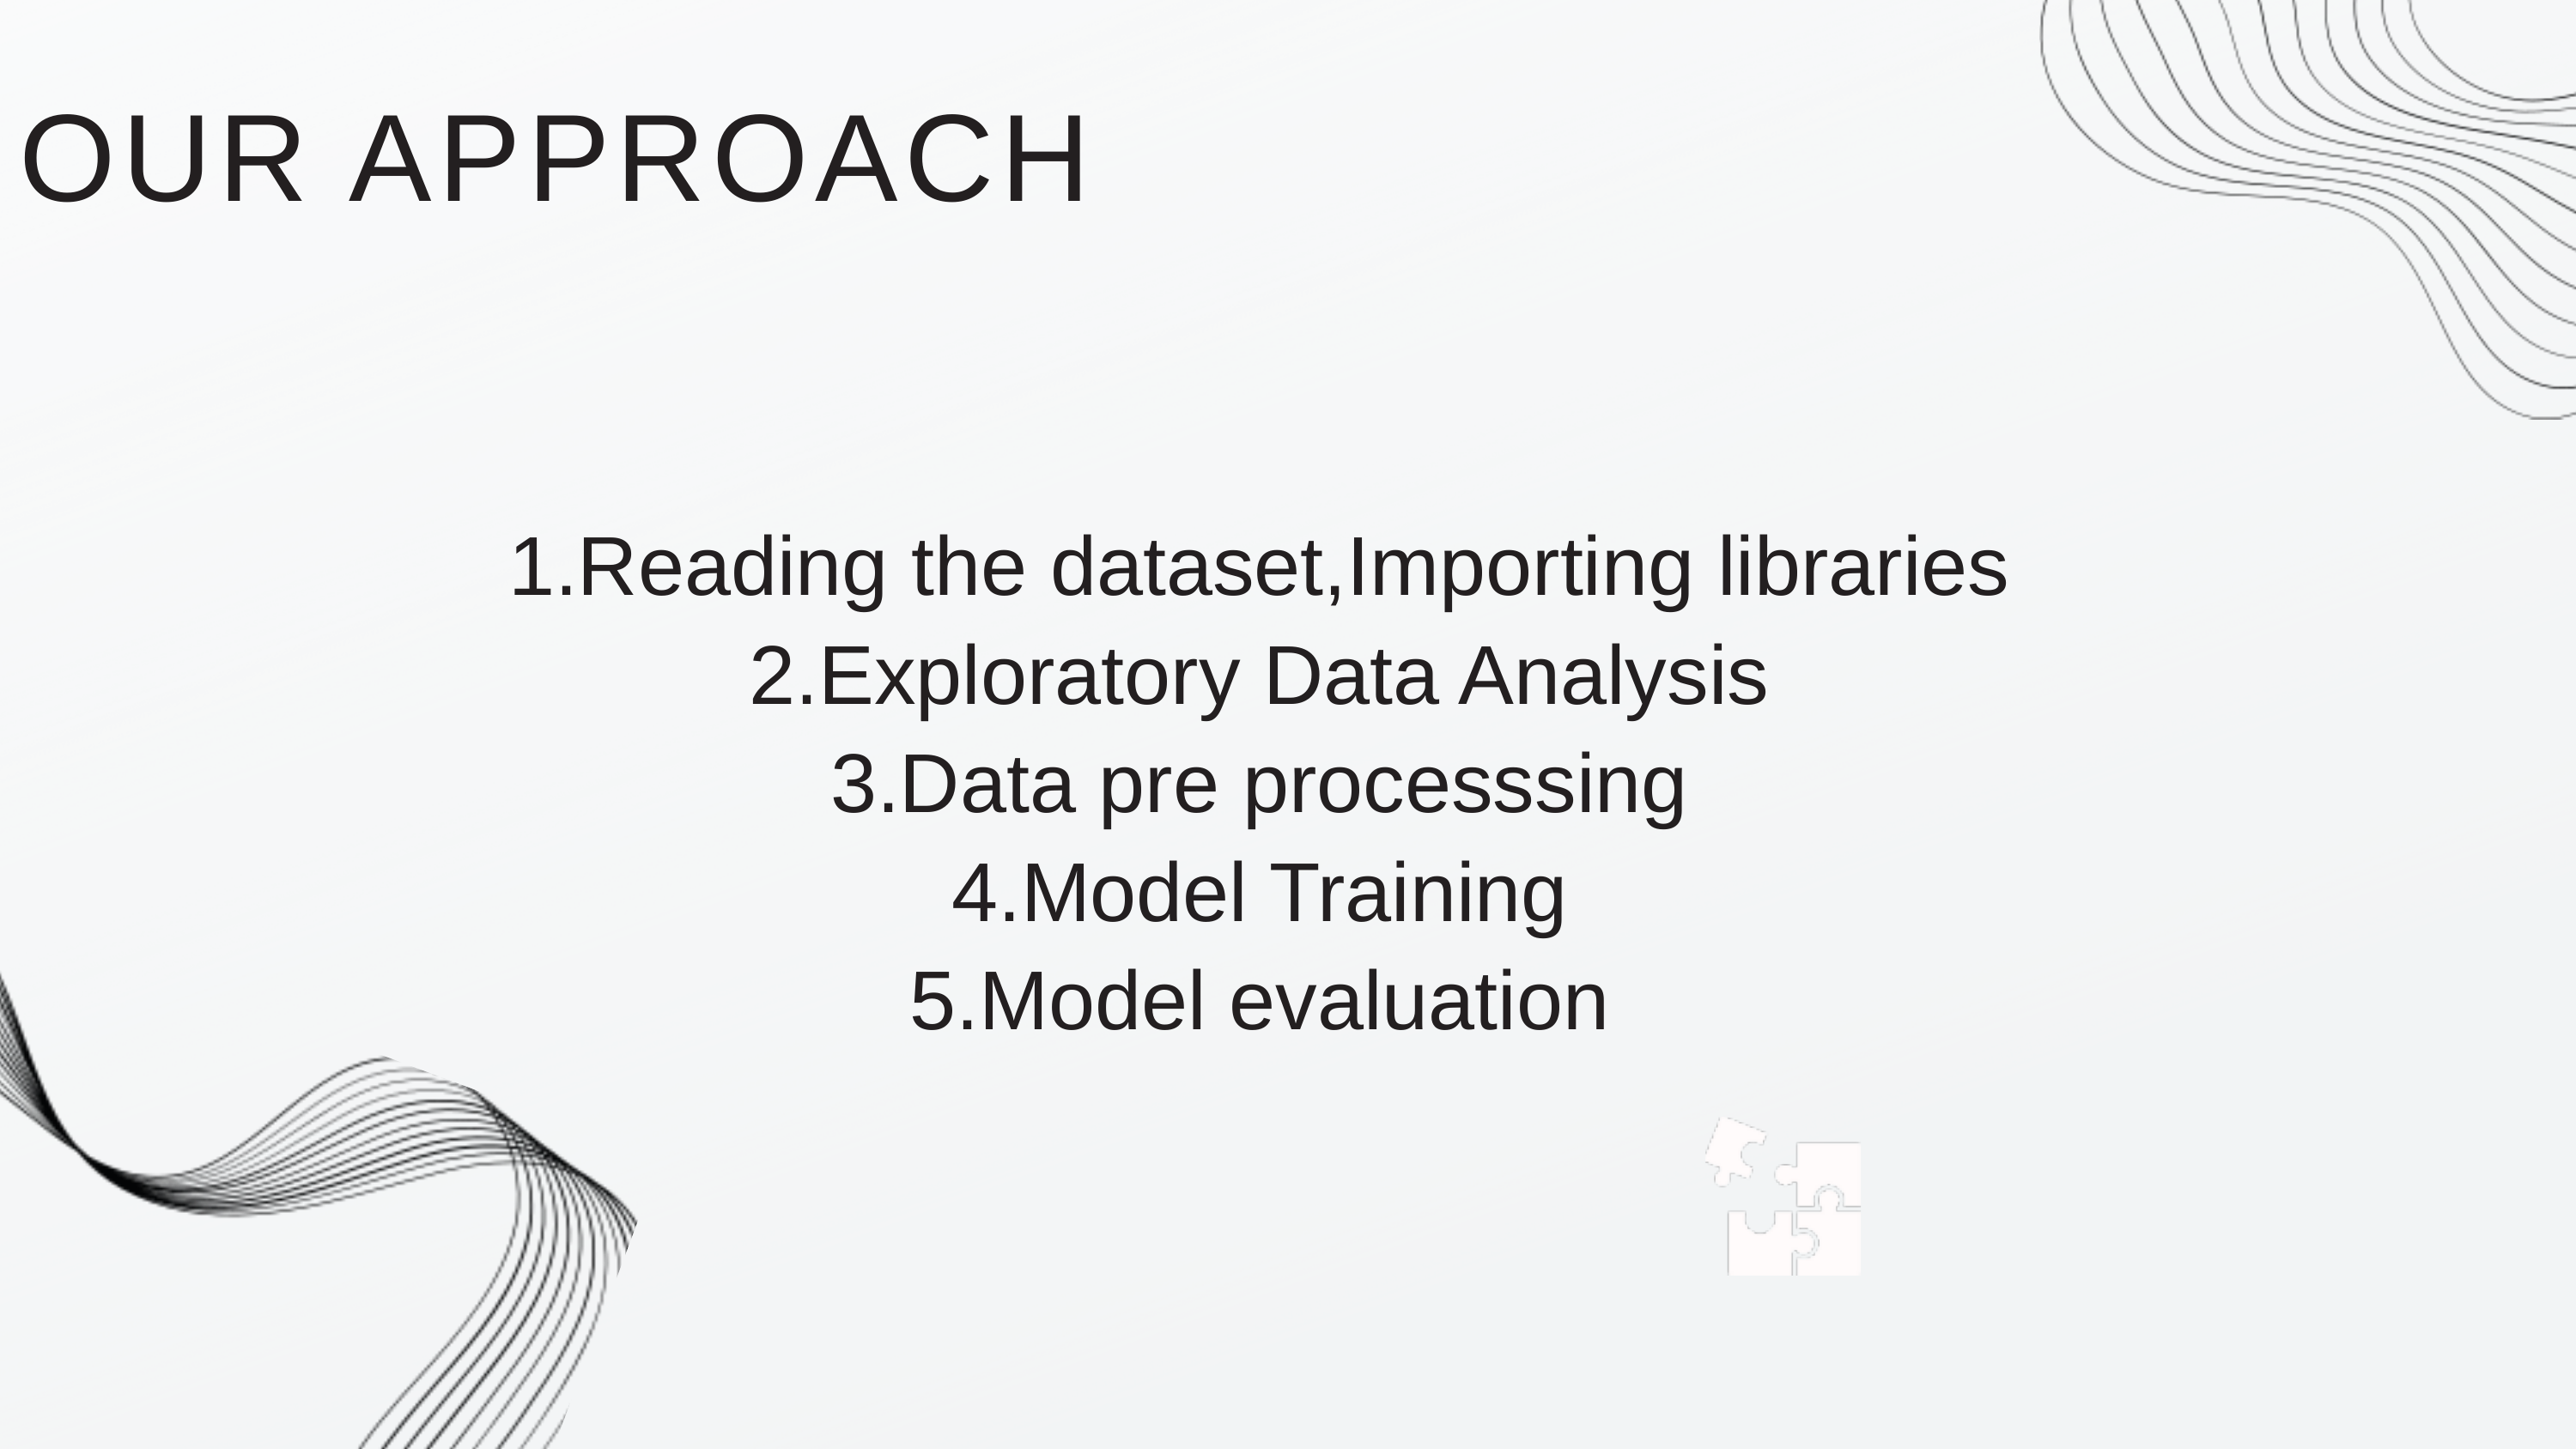

OUR APPROACH
1.Reading the dataset,Importing libraries
2.Exploratory Data Analysis
3.Data pre processsing
4.Model Training
5.Model evaluation